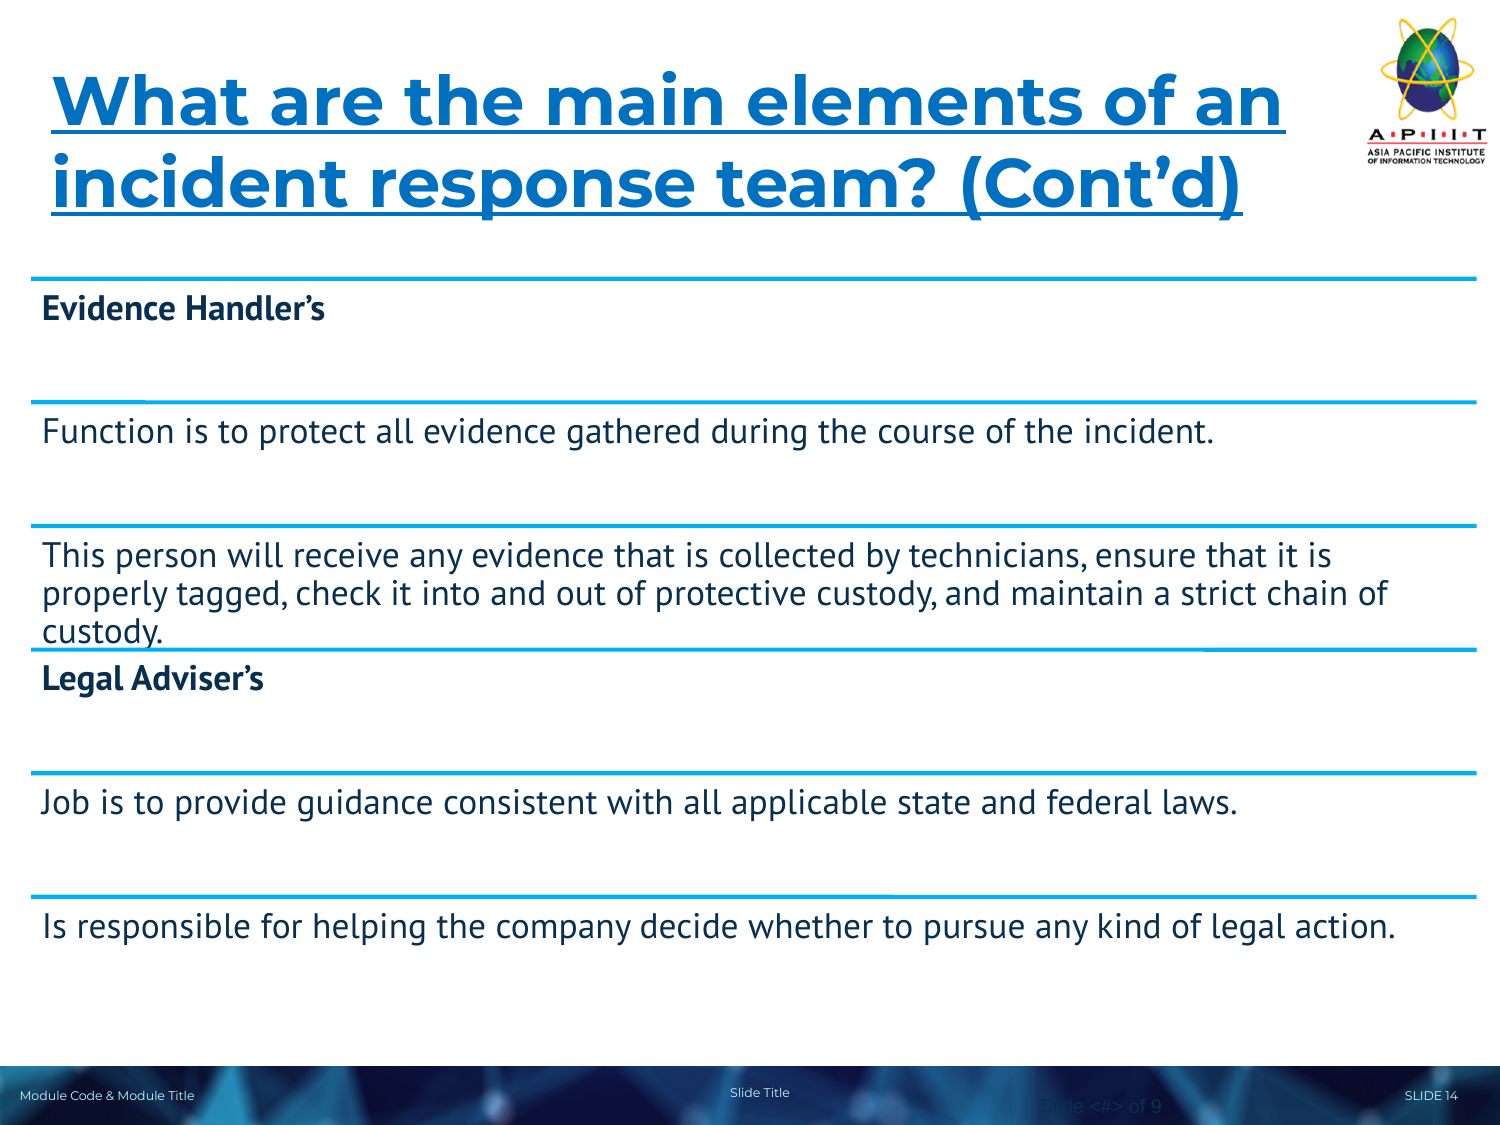

# What are the main elements of an incident response team? (Cont’d)
Evidence Handler’s
Function is to protect all evidence gathered during the course of the incident.
This person will receive any evidence that is collected by technicians, ensure that it is properly tagged, check it into and out of protective custody, and maintain a strict chain of custody.
Legal Adviser’s
Job is to provide guidance consistent with all applicable state and federal laws.
Is responsible for helping the company decide whether to pursue any kind of legal action.
Slide <#> of 9